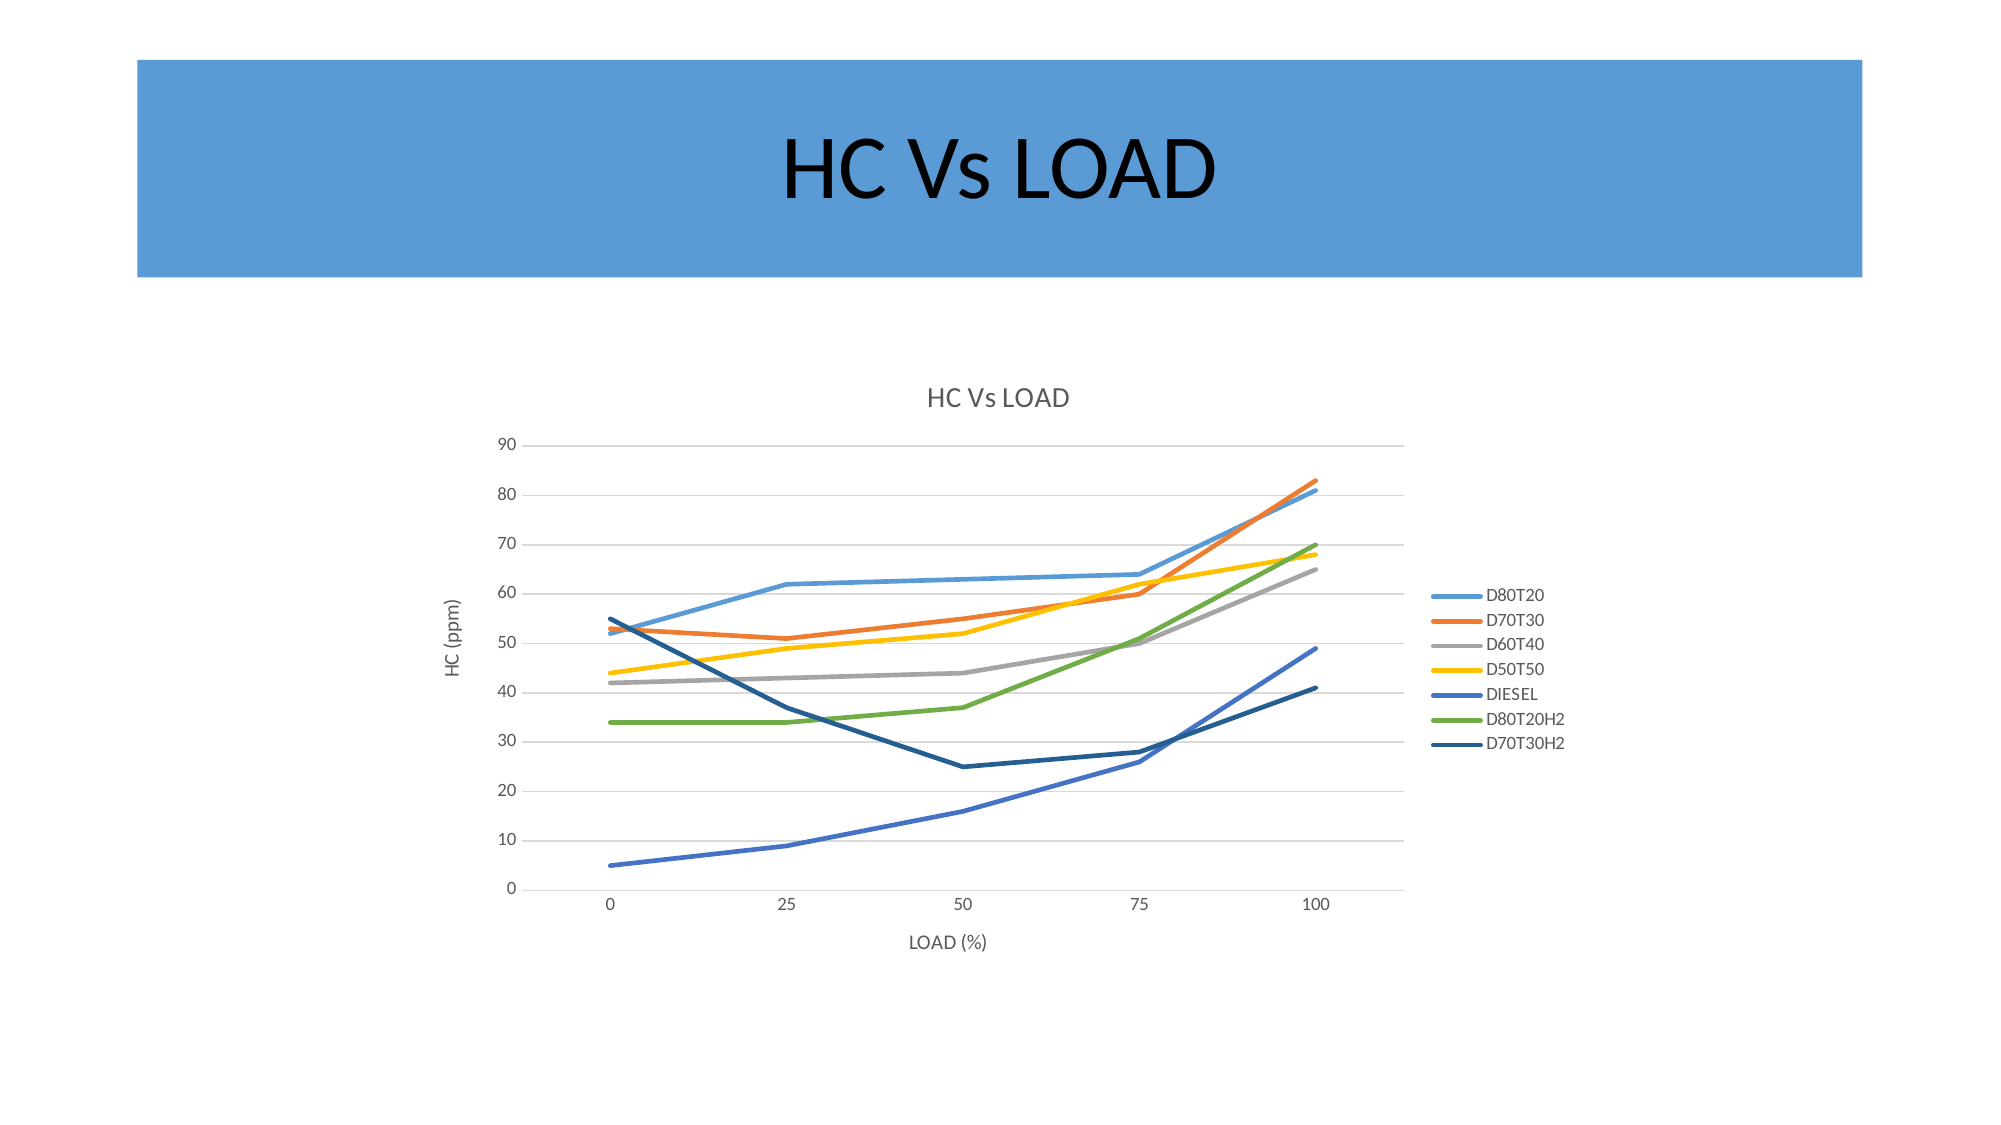

# HC Vs LOAD

### Chart: HC Vs LOAD

| Category | D80T20 | D70T30 | D60T40 | D50T50 | DIESEL | D80T20H2 | D70T30H2 |
|---|---|---|---|---|---|---|---|
| 0 | 52.0 | 53.0 | 42.0 | 44.0 | 5.0 | 34.0 | 55.0 |
| 25 | 62.0 | 51.0 | 43.0 | 49.0 | 9.0 | 34.0 | 37.0 |
| 50 | 63.0 | 55.0 | 44.0 | 52.0 | 16.0 | 37.0 | 25.0 |
| 75 | 64.0 | 60.0 | 50.0 | 62.0 | 26.0 | 51.0 | 28.0 |
| 100 | 81.0 | 83.0 | 65.0 | 68.0 | 49.0 | 70.0 | 41.0 |